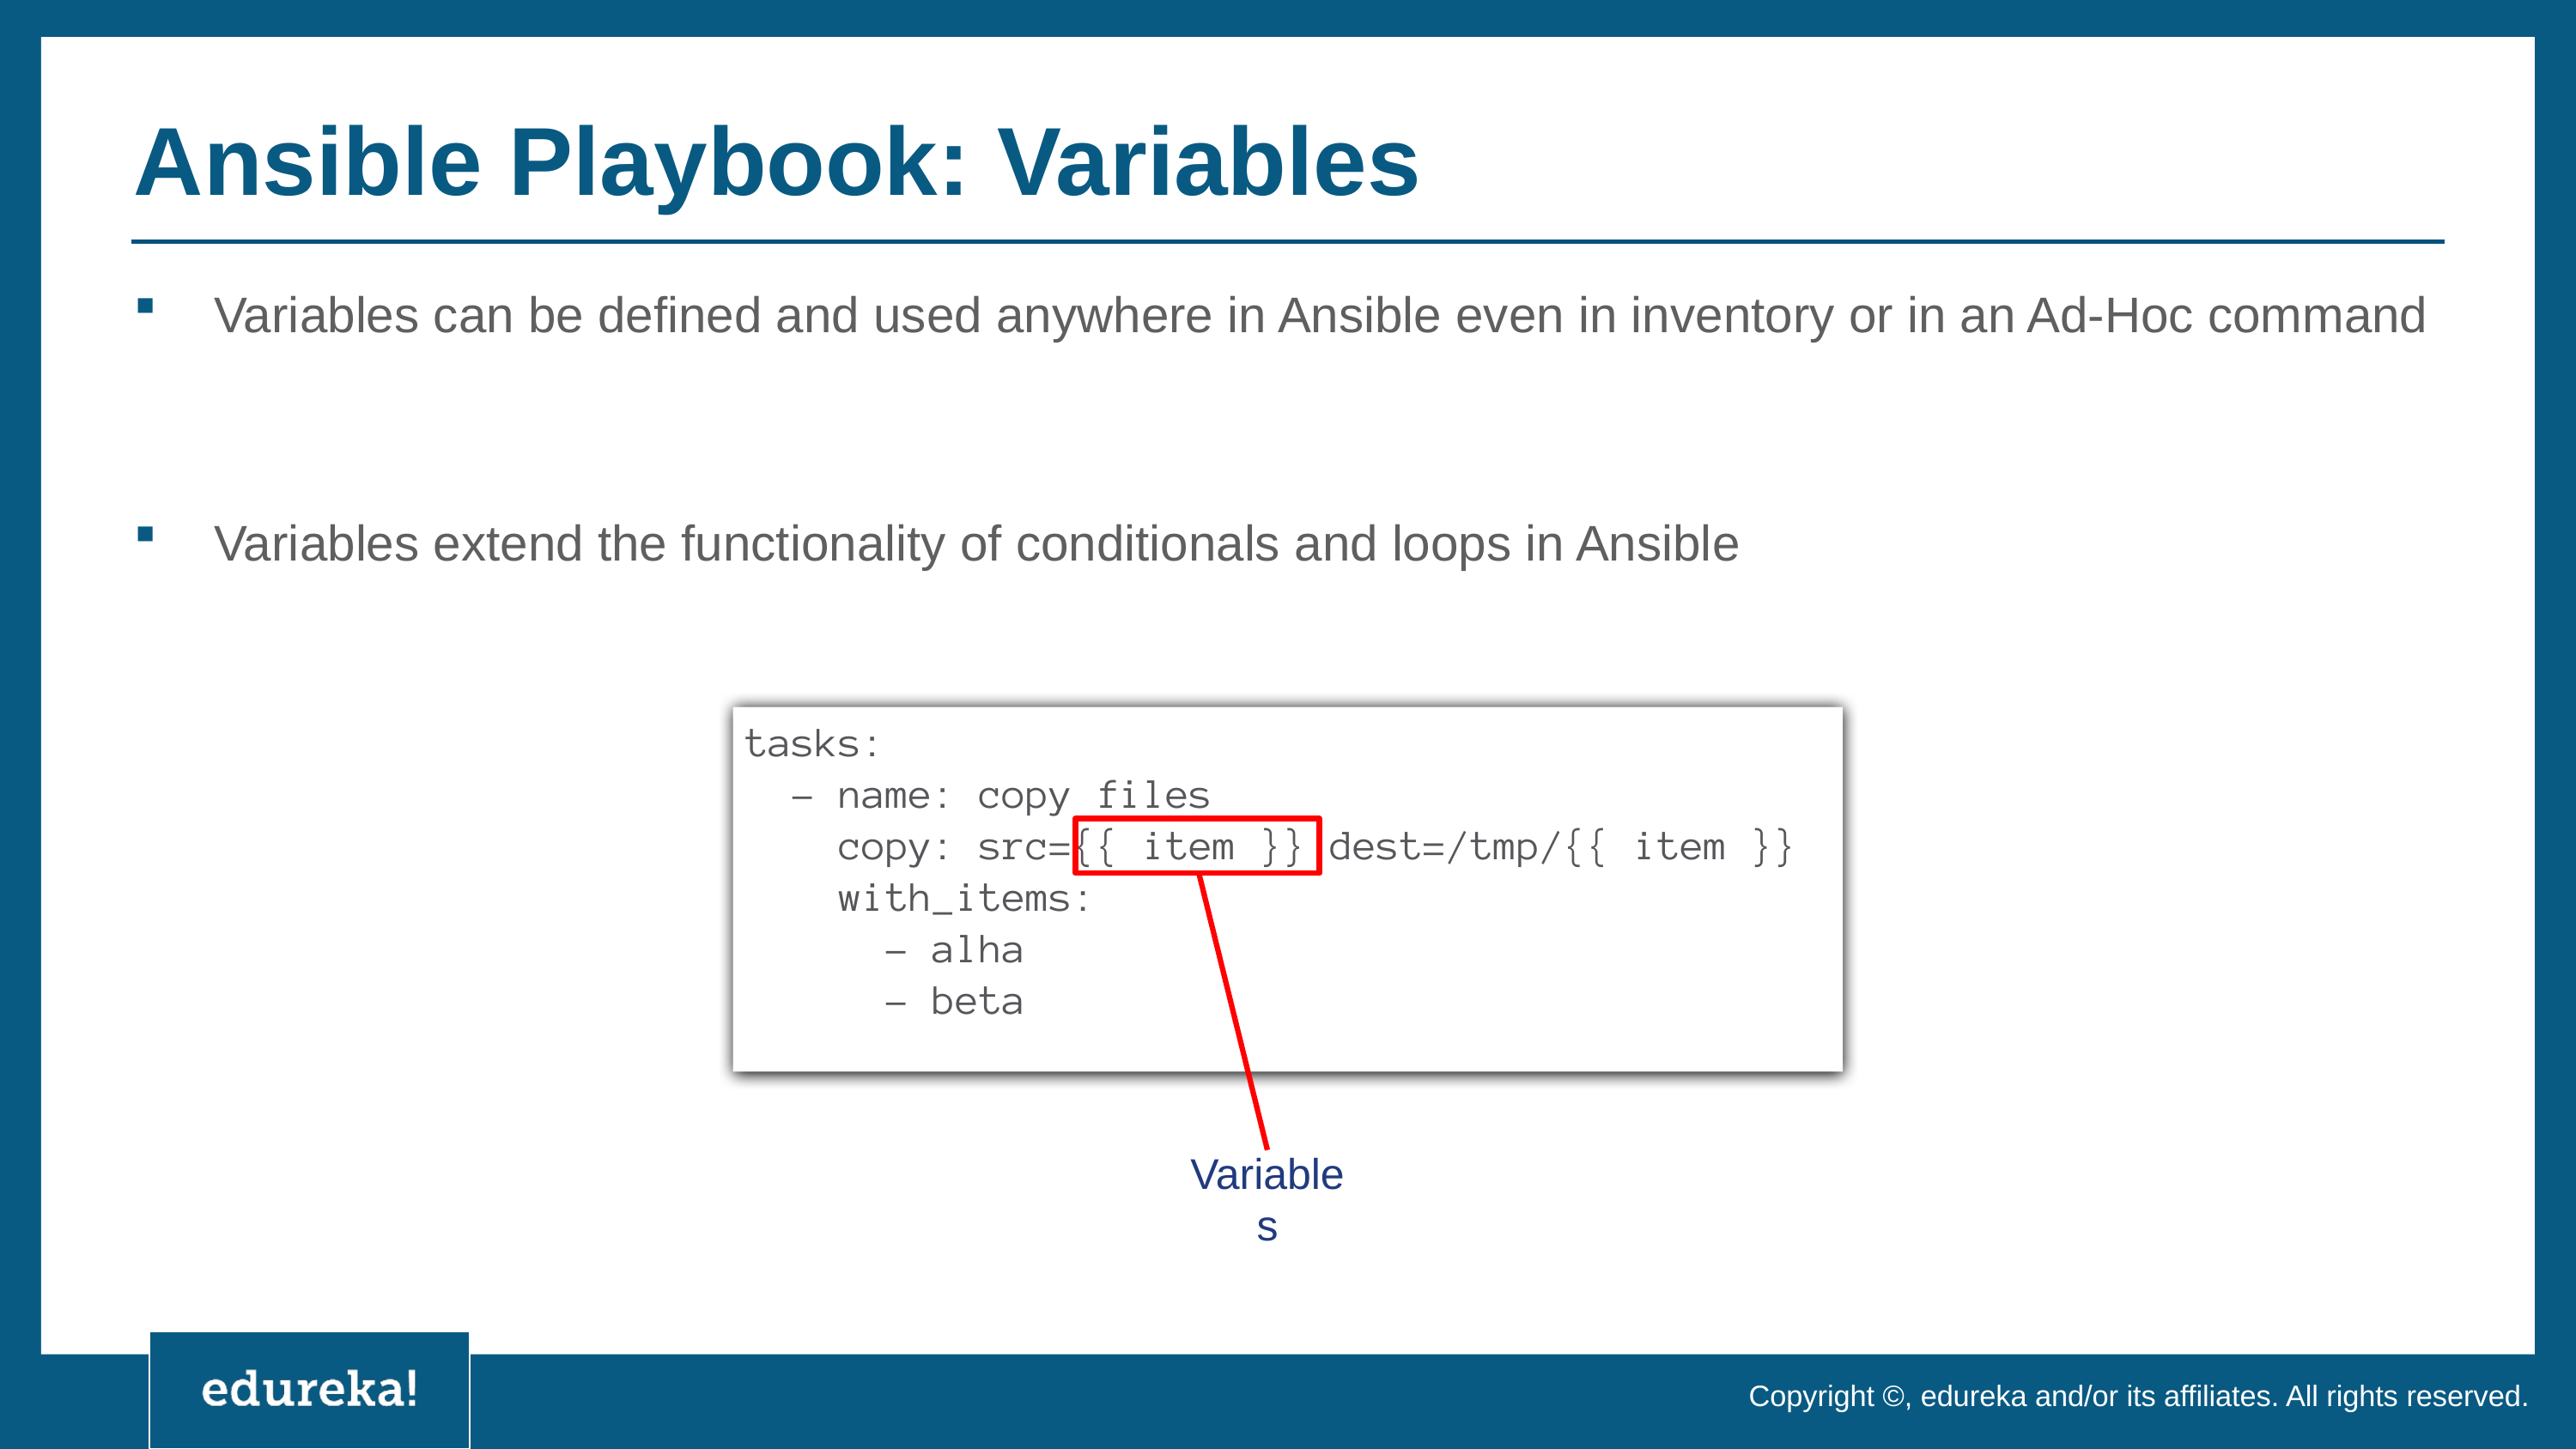

# Ansible Playbook: Variables
Variables can be defined and used anywhere in Ansible even in inventory or in an Ad-Hoc command

Variables extend the functionality of conditionals and loops in Ansible
tasks:
  - name: copy files
    copy: src={{ item }} dest=/tmp/{{ item }}
    with_items:
      - alha
      - beta

Variables